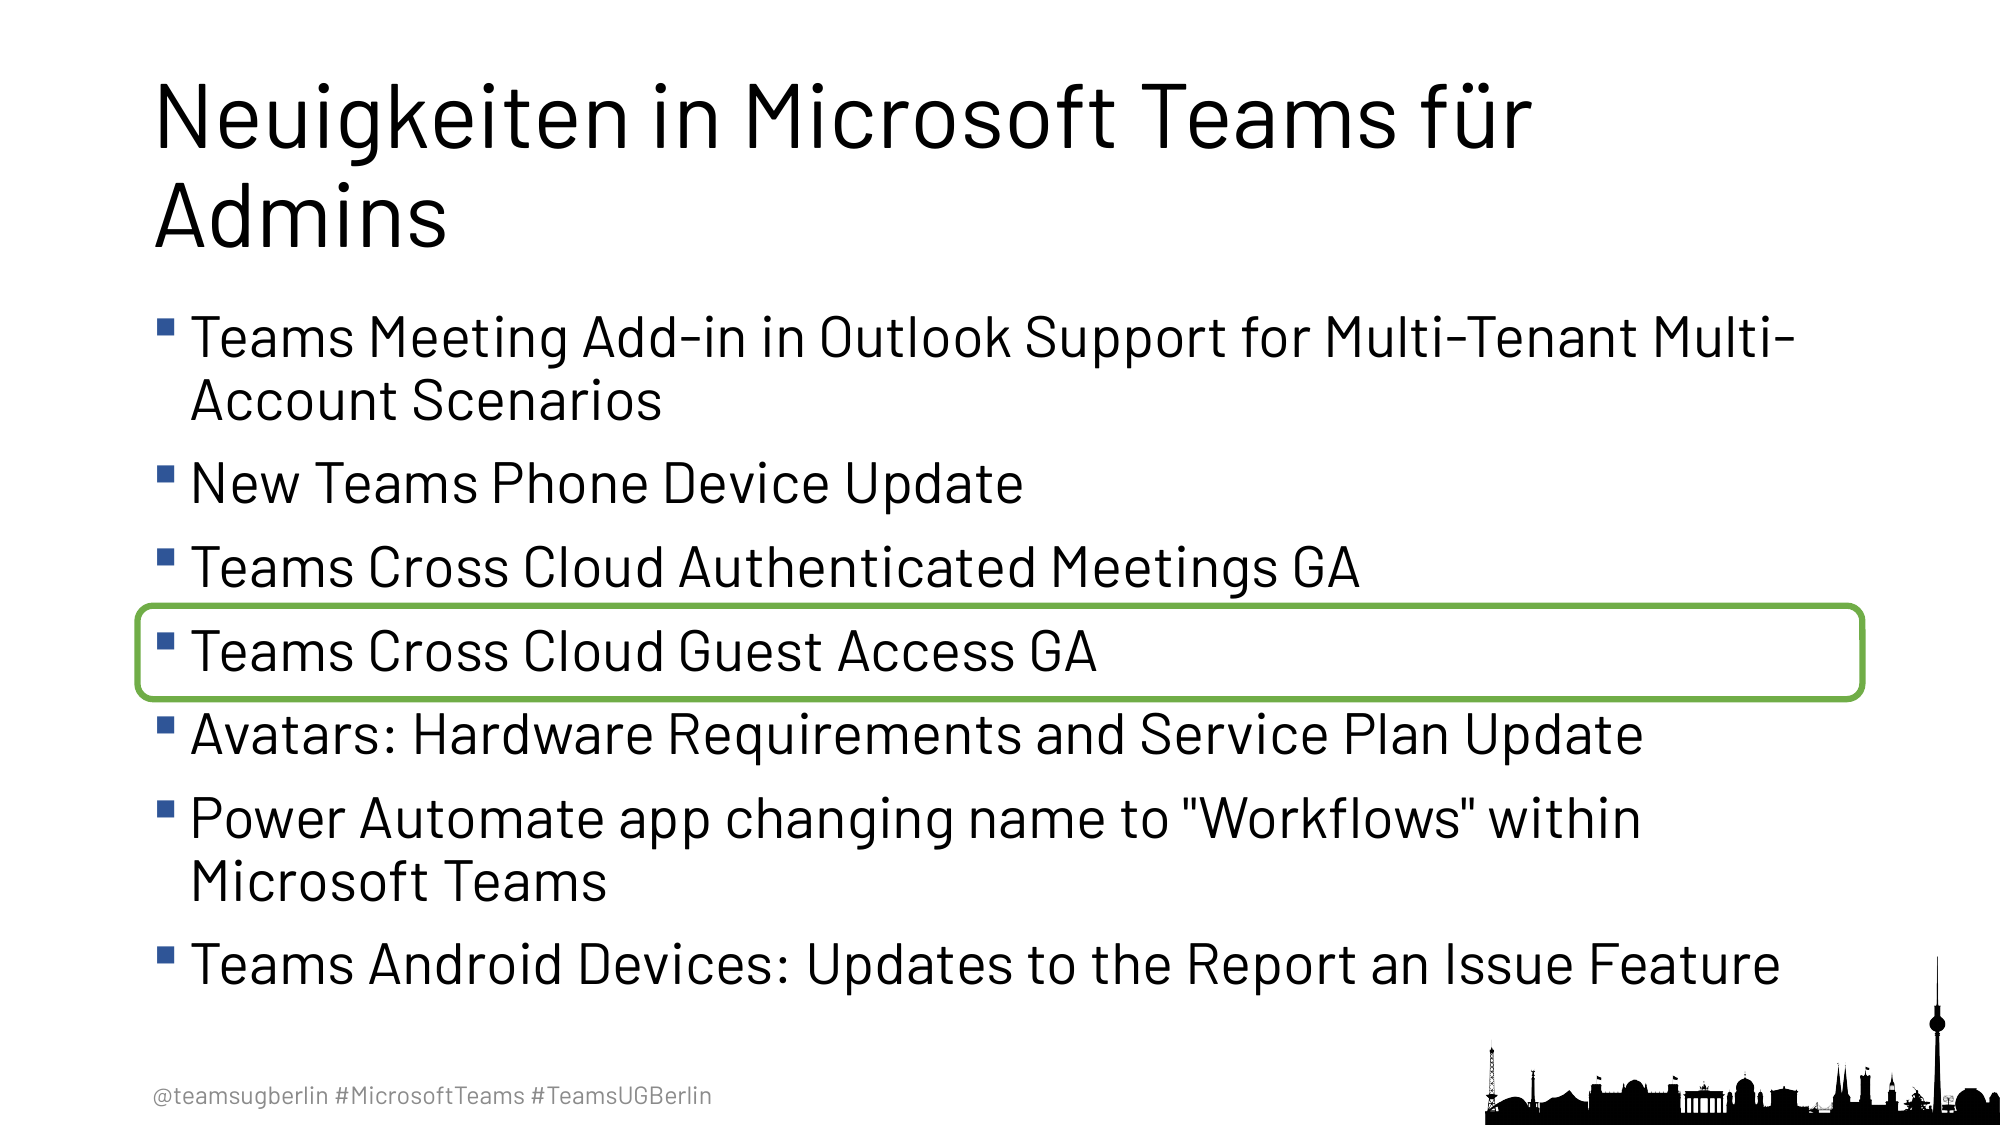

# Neuigkeiten in Microsoft Teams für Admins
Teams Meeting Add-in in Outlook Support for Multi-Tenant Multi-Account Scenarios
New Teams Phone Device Update
Teams Cross Cloud Authenticated Meetings GA
Teams Cross Cloud Guest Access GA
Avatars: Hardware Requirements and Service Plan Update
Power Automate app changing name to "Workflows" within Microsoft Teams
Teams Android Devices: Updates to the Report an Issue Feature